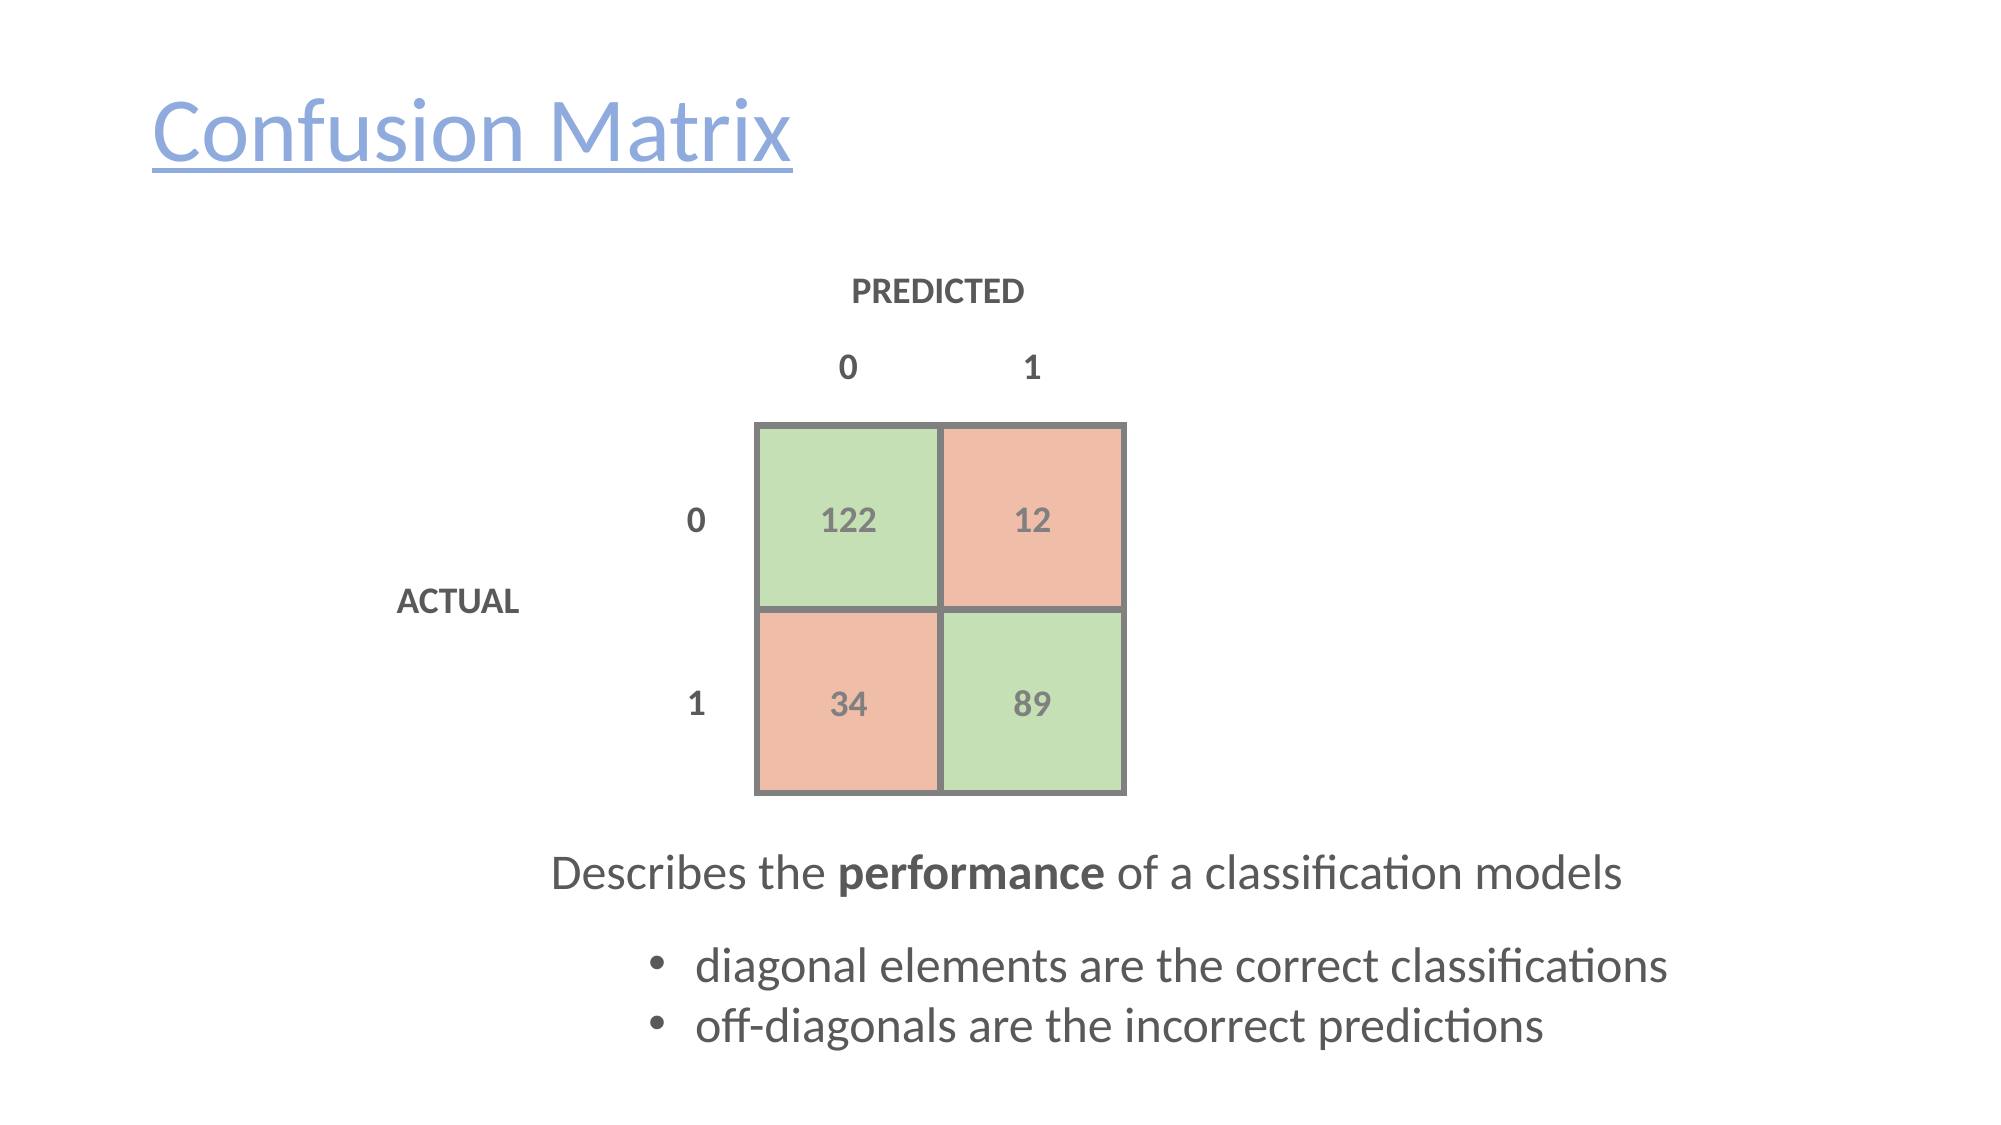

# Confusion Matrix
PREDICTED
0
1
122
12
0
ACTUAL
34
89
1
Describes the performance of a classification models

diagonal elements are the correct classifications
off-diagonals are the incorrect predictions